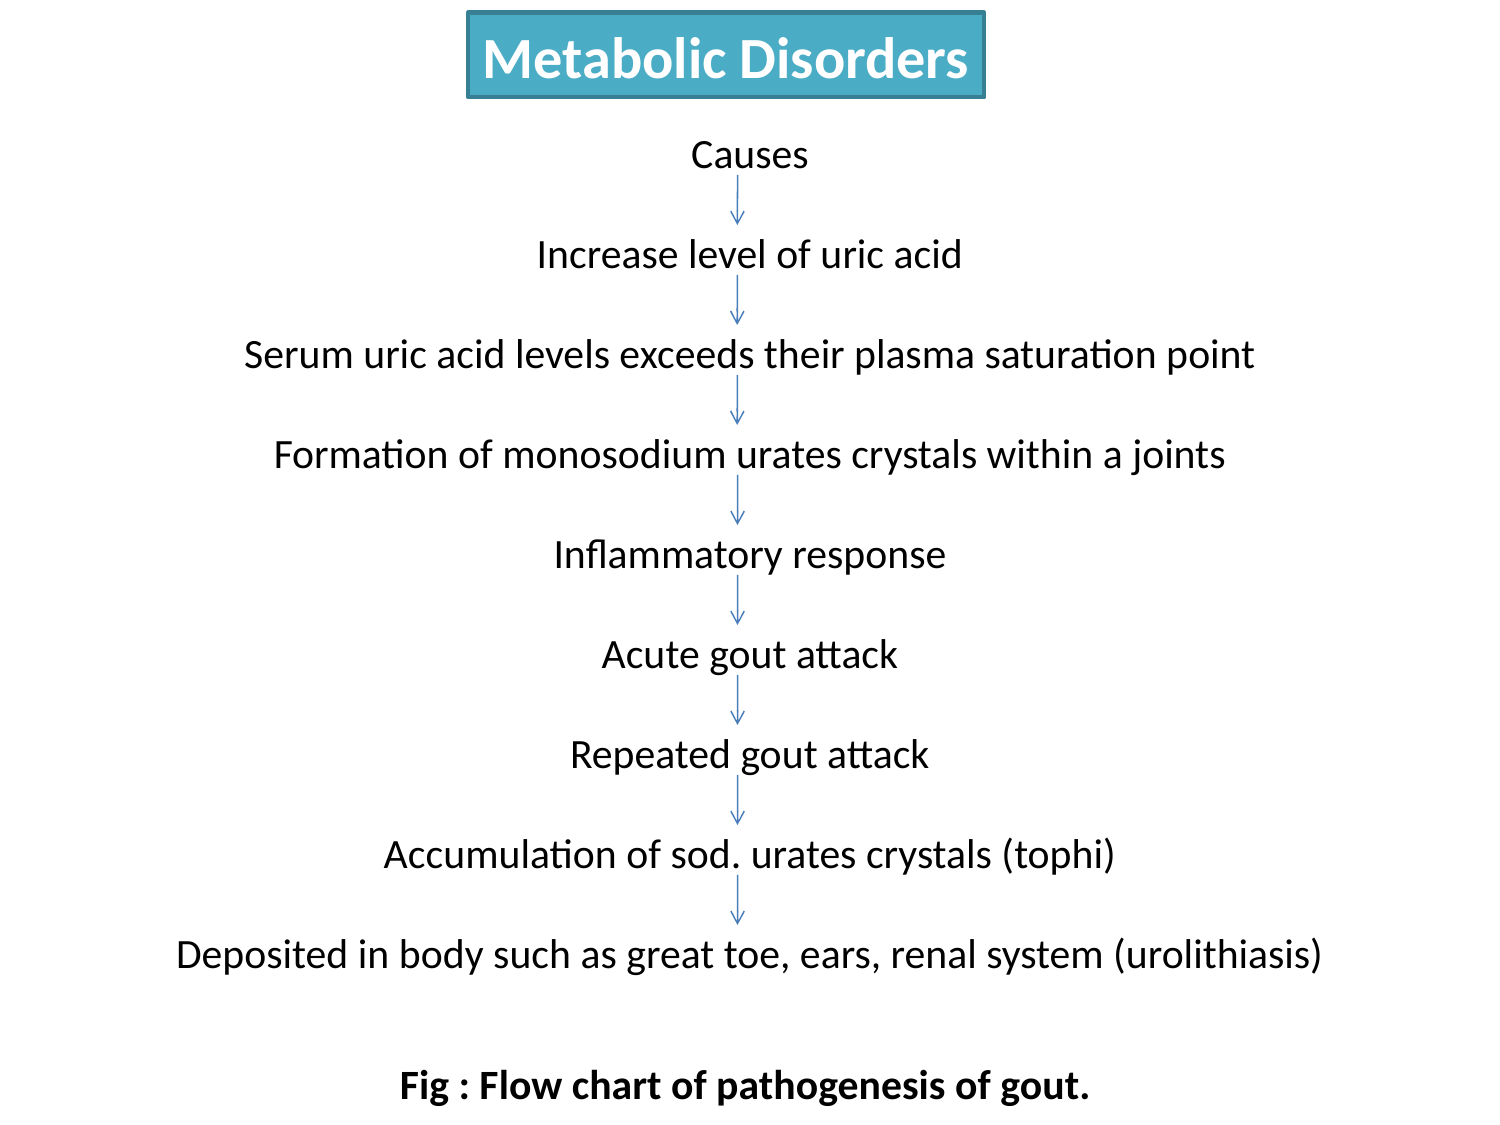

Metabolic Disorders
Causes

Increase level of uric acid

Serum uric acid levels exceeds their plasma saturation point

Formation of monosodium urates crystals within a joints

Inflammatory response

Acute gout attack

Repeated gout attack

Accumulation of sod. urates crystals (tophi)

Deposited in body such as great toe, ears, renal system (urolithiasis)
Fig : Flow chart of pathogenesis of gout.